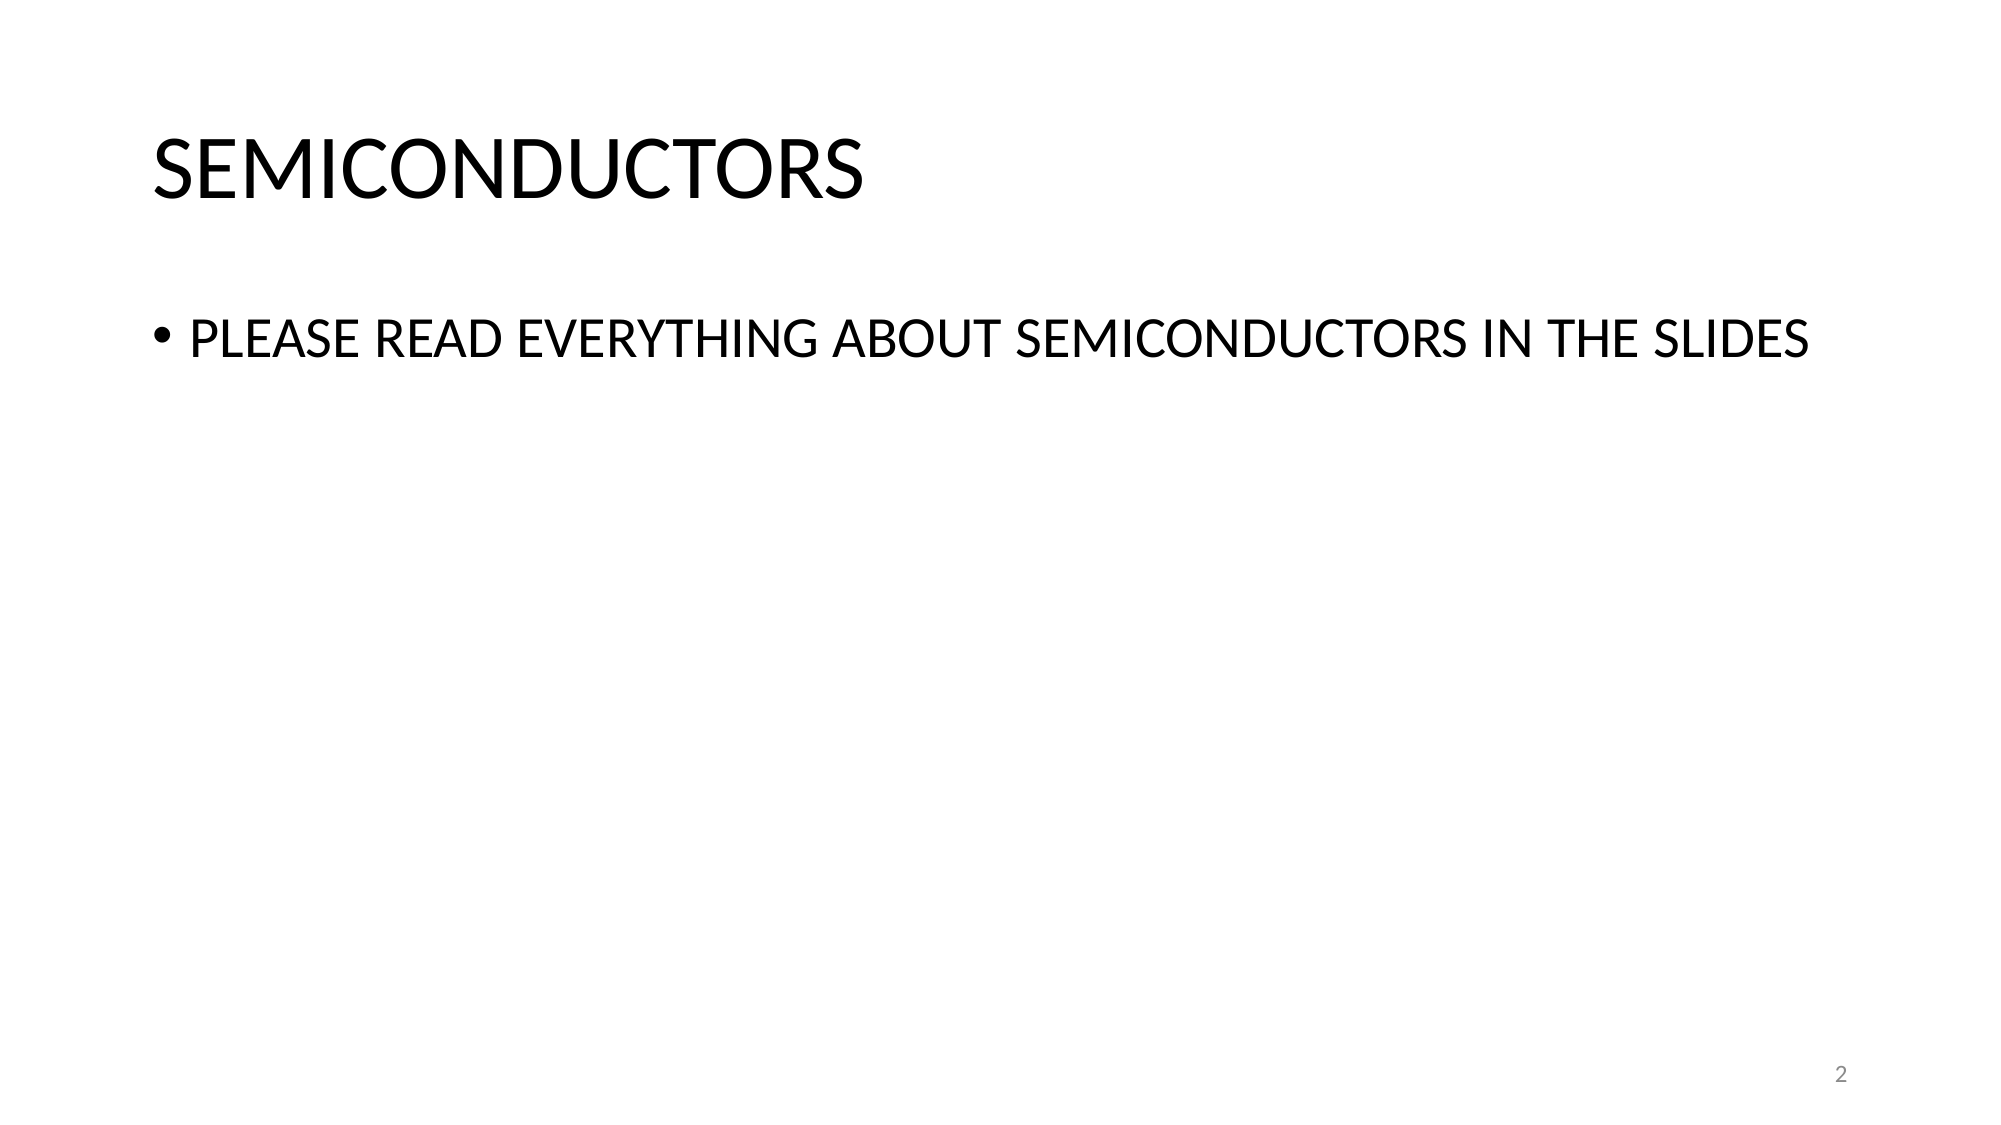

# SEMICONDUCTORS
PLEASE READ EVERYTHING ABOUT SEMICONDUCTORS IN THE SLIDES
2